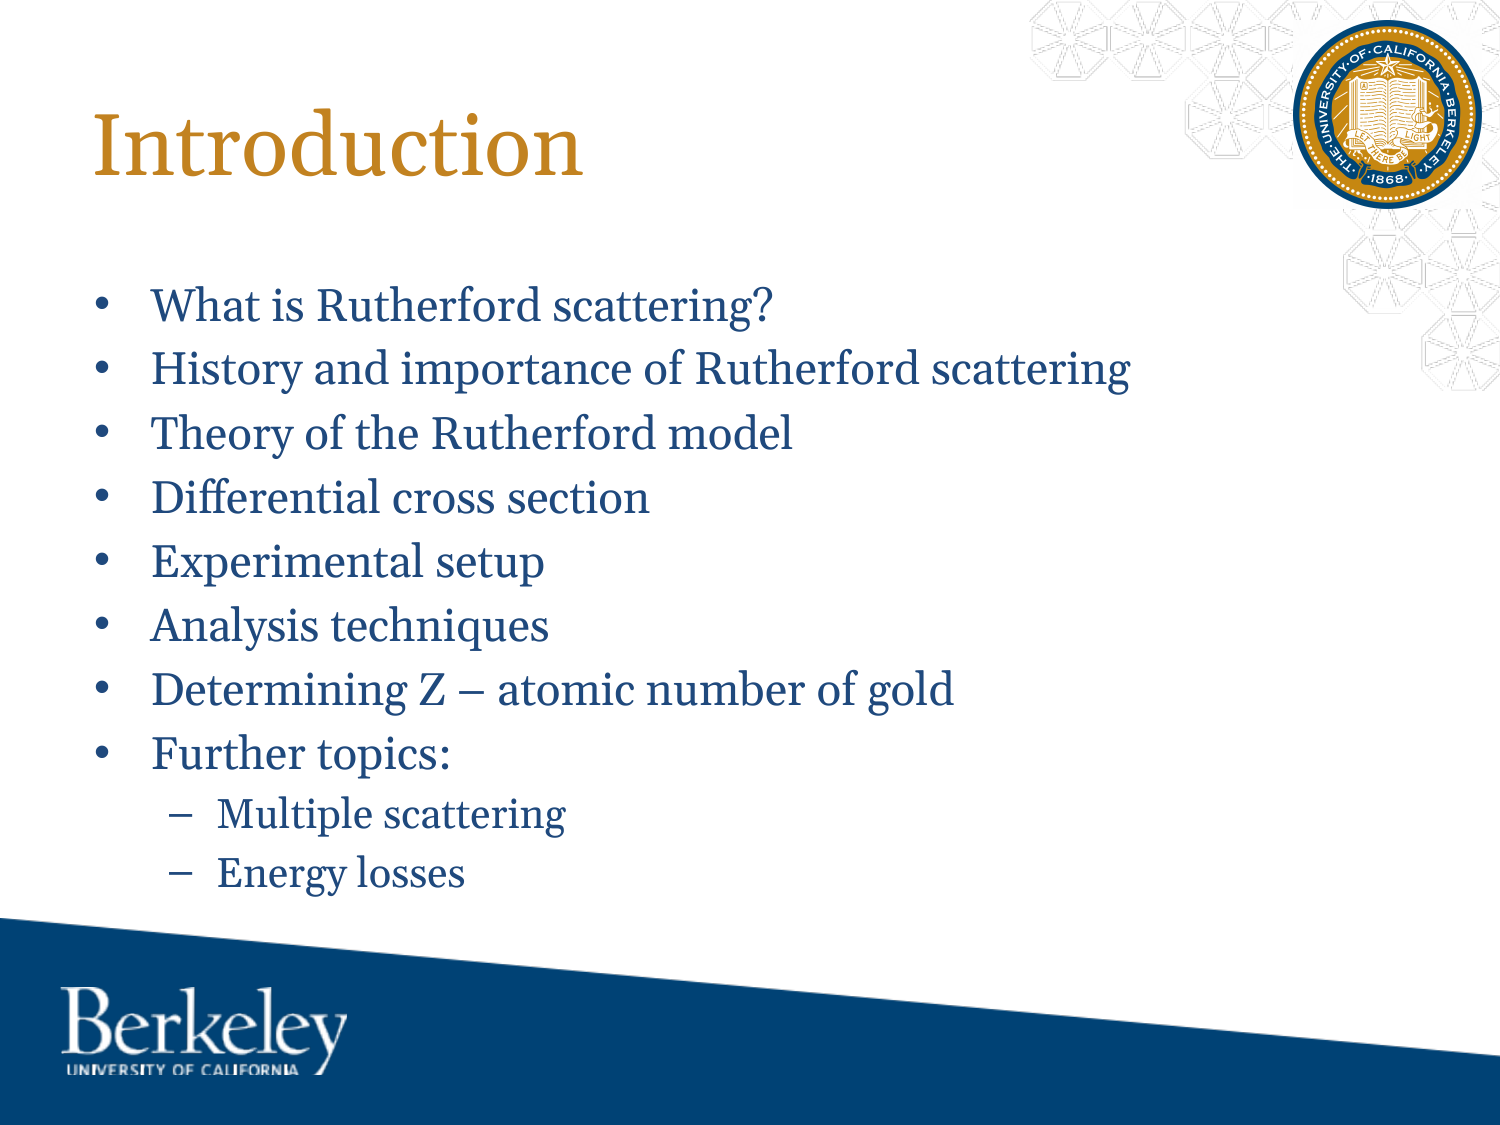

# Introduction
What is Rutherford scattering?
History and importance of Rutherford scattering
Theory of the Rutherford model
Differential cross section
Experimental setup
Analysis techniques
Determining Z – atomic number of gold
Further topics:
Multiple scattering
Energy losses